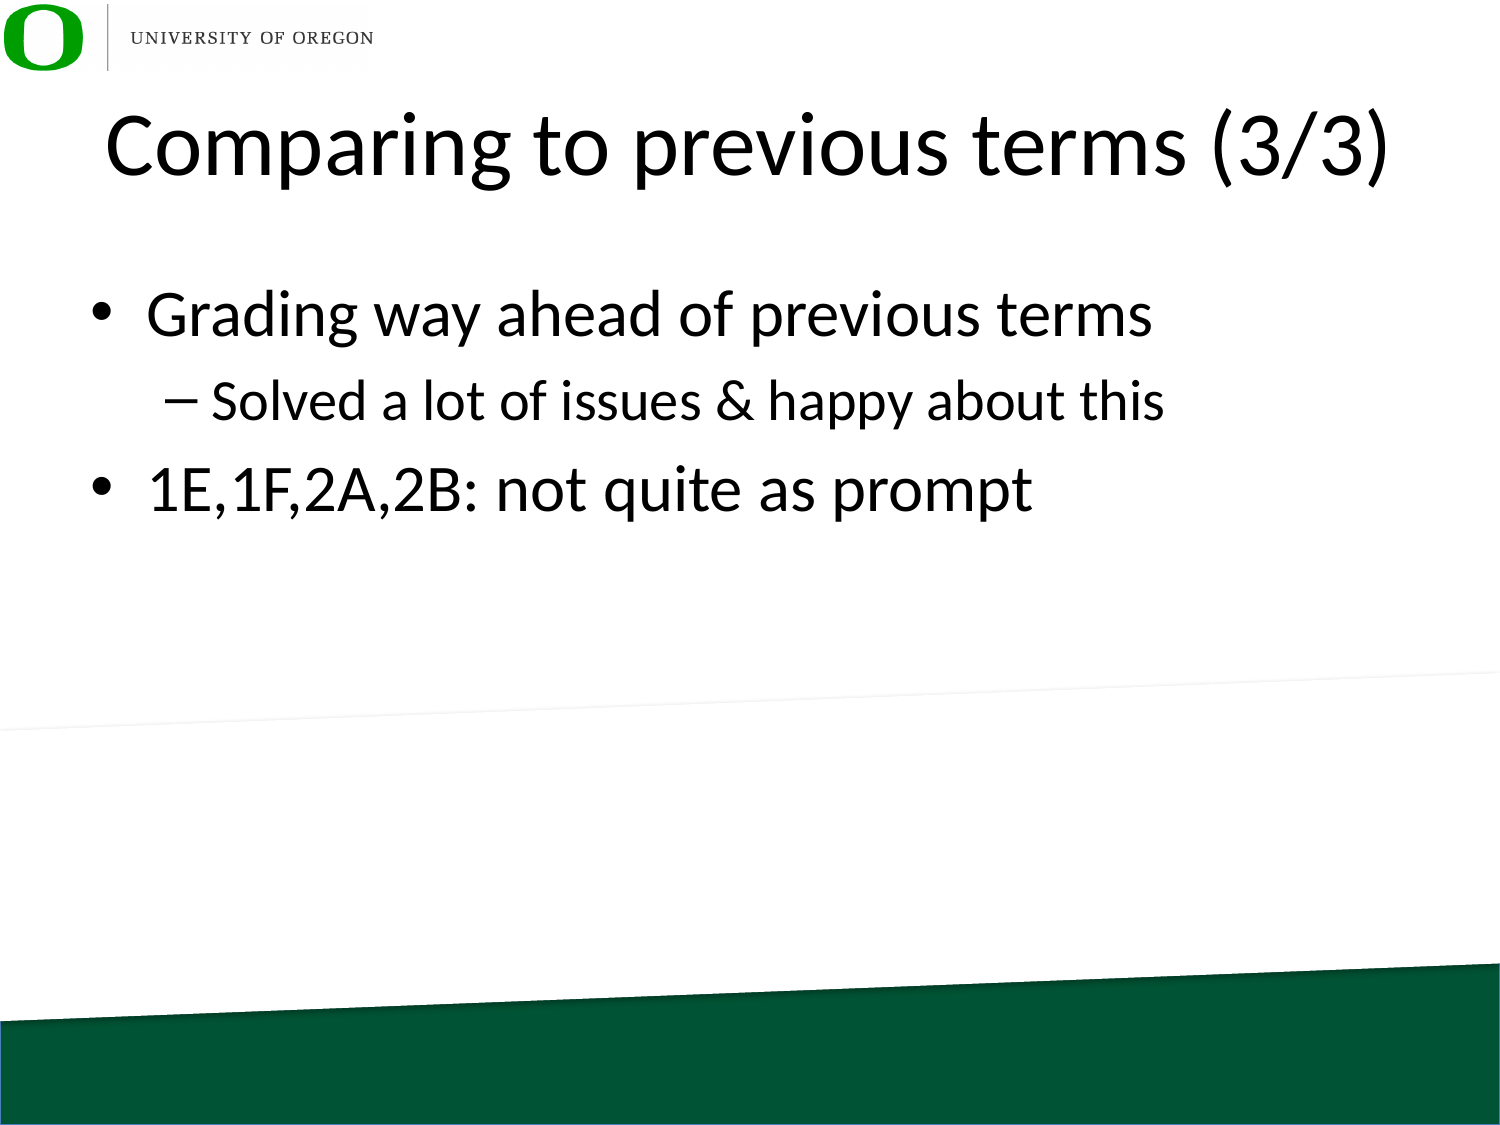

# Comparing to previous terms (3/3)
Grading way ahead of previous terms
Solved a lot of issues & happy about this
1E,1F,2A,2B: not quite as prompt